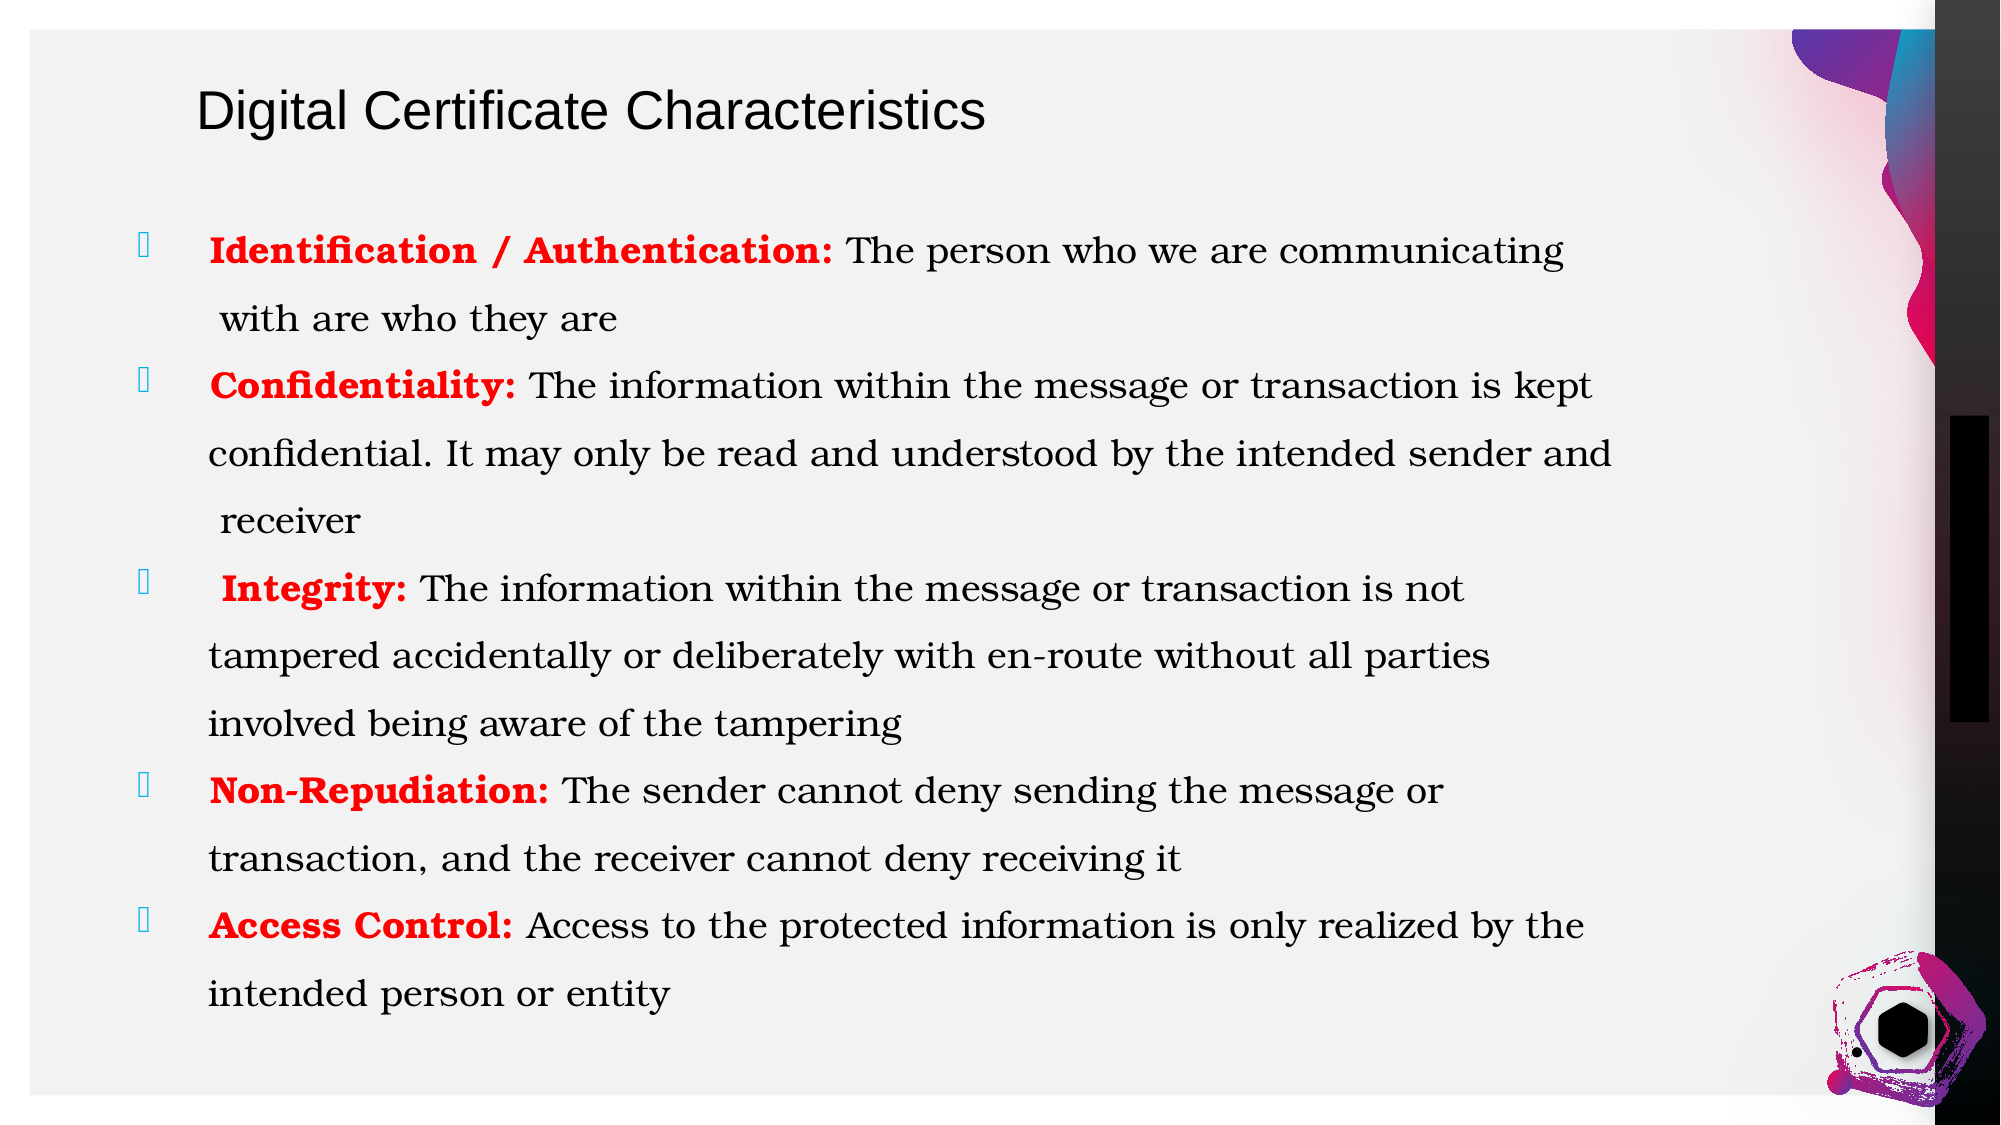

# Digital Certificate Characteristics
  Identification / Authentication: The person who we are communicating
   with are who they are
  Confidentiality: The information within the message or transaction is kept
  confidential. It may only be read and understood by the intended sender and
   receiver
   Integrity: The information within the message or transaction is not
  tampered accidentally or deliberately with en-route without all parties
  involved being aware of the tampering
  Non-Repudiation: The sender cannot deny sending the message or
  transaction, and the receiver cannot deny receiving it
  Access Control: Access to the protected information is only realized by the
  intended person or entity